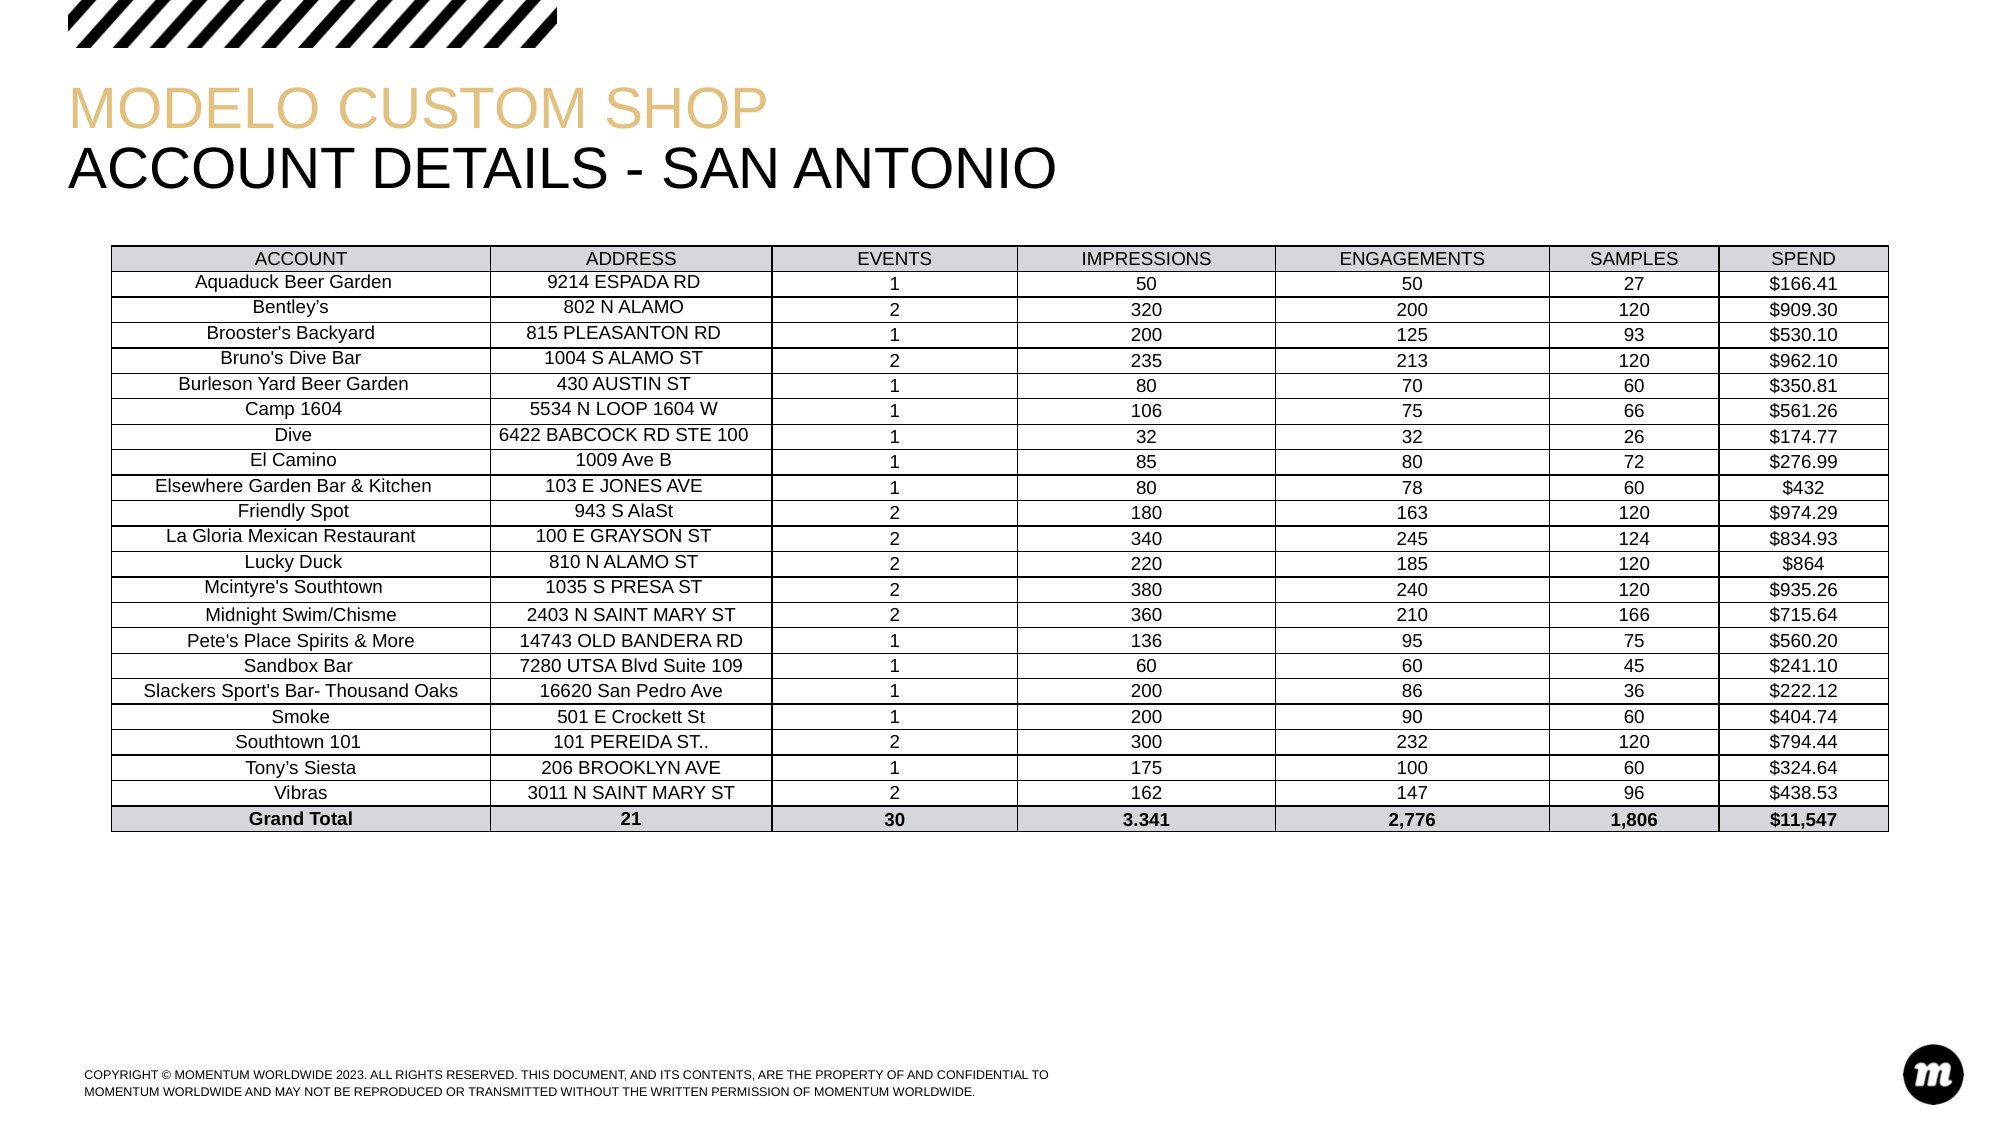

# MODELO CUSTOM SHOP ACCOUNT DETAILS - SAN ANTONIO
| ACCOUNT | ADDRESS | EVENTS | IMPRESSIONS | ENGAGEMENTS | SAMPLES | SPEND |
| --- | --- | --- | --- | --- | --- | --- |
| Aquaduck Beer Garden | 9214 ESPADA RD | 1 | 50 | 50 | 27 | $166.41 |
| Bentley’s | 802 N ALAMO | 2 | 320 | 200 | 120 | $909.30 |
| Brooster's Backyard | 815 PLEASANTON RD | 1 | 200 | 125 | 93 | $530.10 |
| Bruno's Dive Bar | 1004 S ALAMO ST | 2 | 235 | 213 | 120 | $962.10 |
| Burleson Yard Beer Garden | 430 AUSTIN ST | 1 | 80 | 70 | 60 | $350.81 |
| Camp 1604 | 5534 N LOOP 1604 W | 1 | 106 | 75 | 66 | $561.26 |
| Dive | 6422 BABCOCK RD STE 100 | 1 | 32 | 32 | 26 | $174.77 |
| El Camino | 1009 Ave B | 1 | 85 | 80 | 72 | $276.99 |
| Elsewhere Garden Bar & Kitchen | 103 E JONES AVE | 1 | 80 | 78 | 60 | $432 |
| Friendly Spot | 943 S AlaSt | 2 | 180 | 163 | 120 | $974.29 |
| La Gloria Mexican Restaurant | 100 E GRAYSON ST | 2 | 340 | 245 | 124 | $834.93 |
| Lucky Duck | 810 N ALAMO ST | 2 | 220 | 185 | 120 | $864 |
| Mcintyre's Southtown | 1035 S PRESA ST | 2 | 380 | 240 | 120 | $935.26 |
| Midnight Swim/Chisme | 2403 N SAINT MARY ST | 2 | 360 | 210 | 166 | $715.64 |
| Pete's Place Spirits & More | 14743 OLD BANDERA RD | 1 | 136 | 95 | 75 | $560.20 |
| Sandbox Bar | 7280 UTSA Blvd Suite 109 | 1 | 60 | 60 | 45 | $241.10 |
| Slackers Sport's Bar- Thousand Oaks | 16620 San Pedro Ave | 1 | 200 | 86 | 36 | $222.12 |
| Smoke | 501 E Crockett St | 1 | 200 | 90 | 60 | $404.74 |
| Southtown 101 | 101 PEREIDA ST.. | 2 | 300 | 232 | 120 | $794.44 |
| Tony’s Siesta | 206 BROOKLYN AVE | 1 | 175 | 100 | 60 | $324.64 |
| Vibras | 3011 N SAINT MARY ST | 2 | 162 | 147 | 96 | $438.53 |
| Grand Total | 21 | 30 | 3.341 | 2,776 | 1,806 | $11,547 |